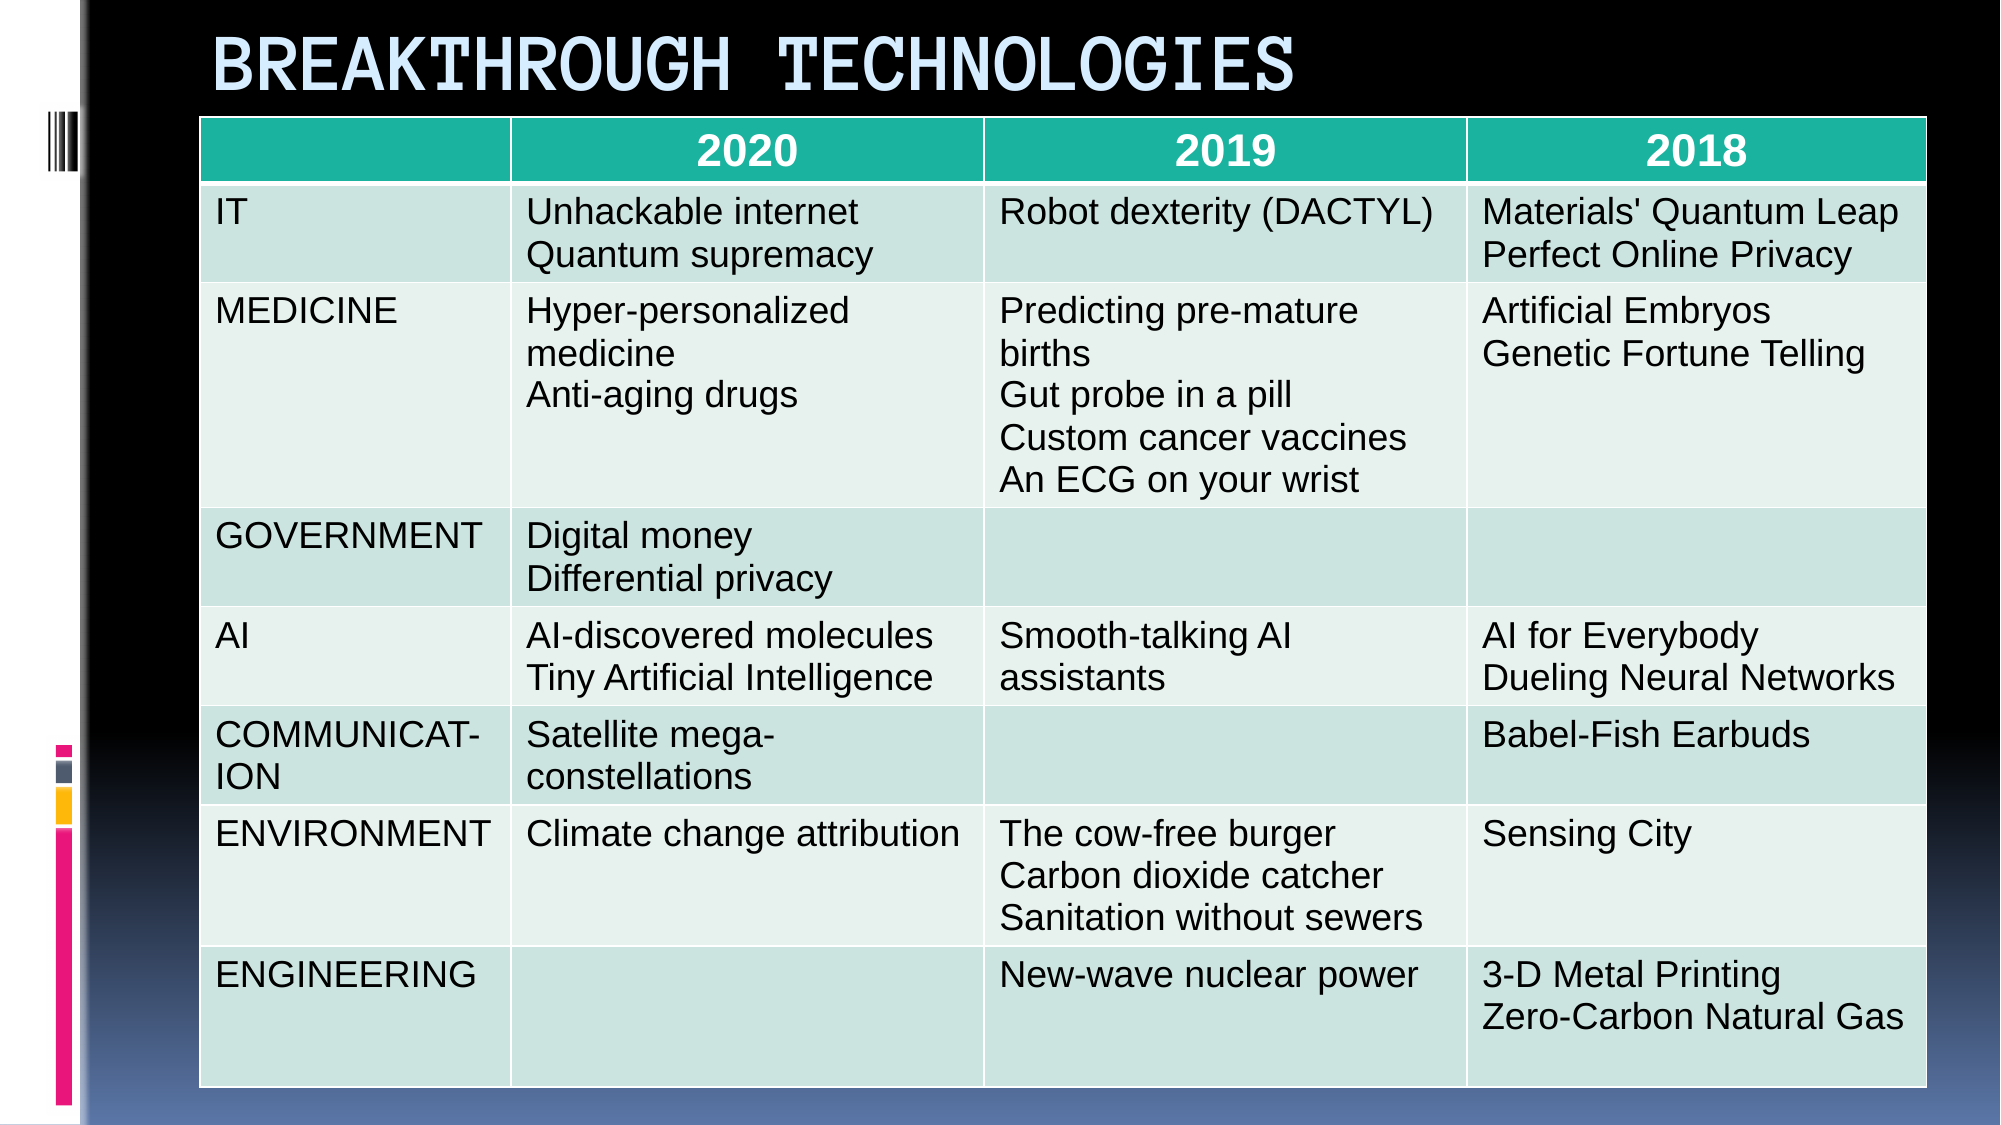

# BREAKTHROUGH TECHNOLOGIES
|  | 2020 | 2019 | 2018 |
| --- | --- | --- | --- |
| IT | Unhackable internet Quantum supremacy | Robot dexterity (DACTYL) | Materials' Quantum Leap Perfect Online Privacy |
| MEDICINE | Hyper-personalized medicine Anti-aging drugs | Predicting pre-mature births Gut probe in a pill Custom cancer vaccines An ECG on your wrist | Artificial Embryos Genetic Fortune Telling |
| GOVERNMENT | Digital money Differential privacy |  |  |
| AI | AI-discovered molecules Tiny Artificial Intelligence | Smooth-talking AI assistants | AI for Everybody Dueling Neural Networks |
| COMMUNICAT-ION | Satellite mega-constellations |  | Babel-Fish Earbuds |
| ENVIRONMENT | Climate change attribution | The cow-free burger Carbon dioxide catcher Sanitation without sewers | Sensing City |
| ENGINEERING |  | New-wave nuclear power | 3-D Metal Printing Zero-Carbon Natural Gas |